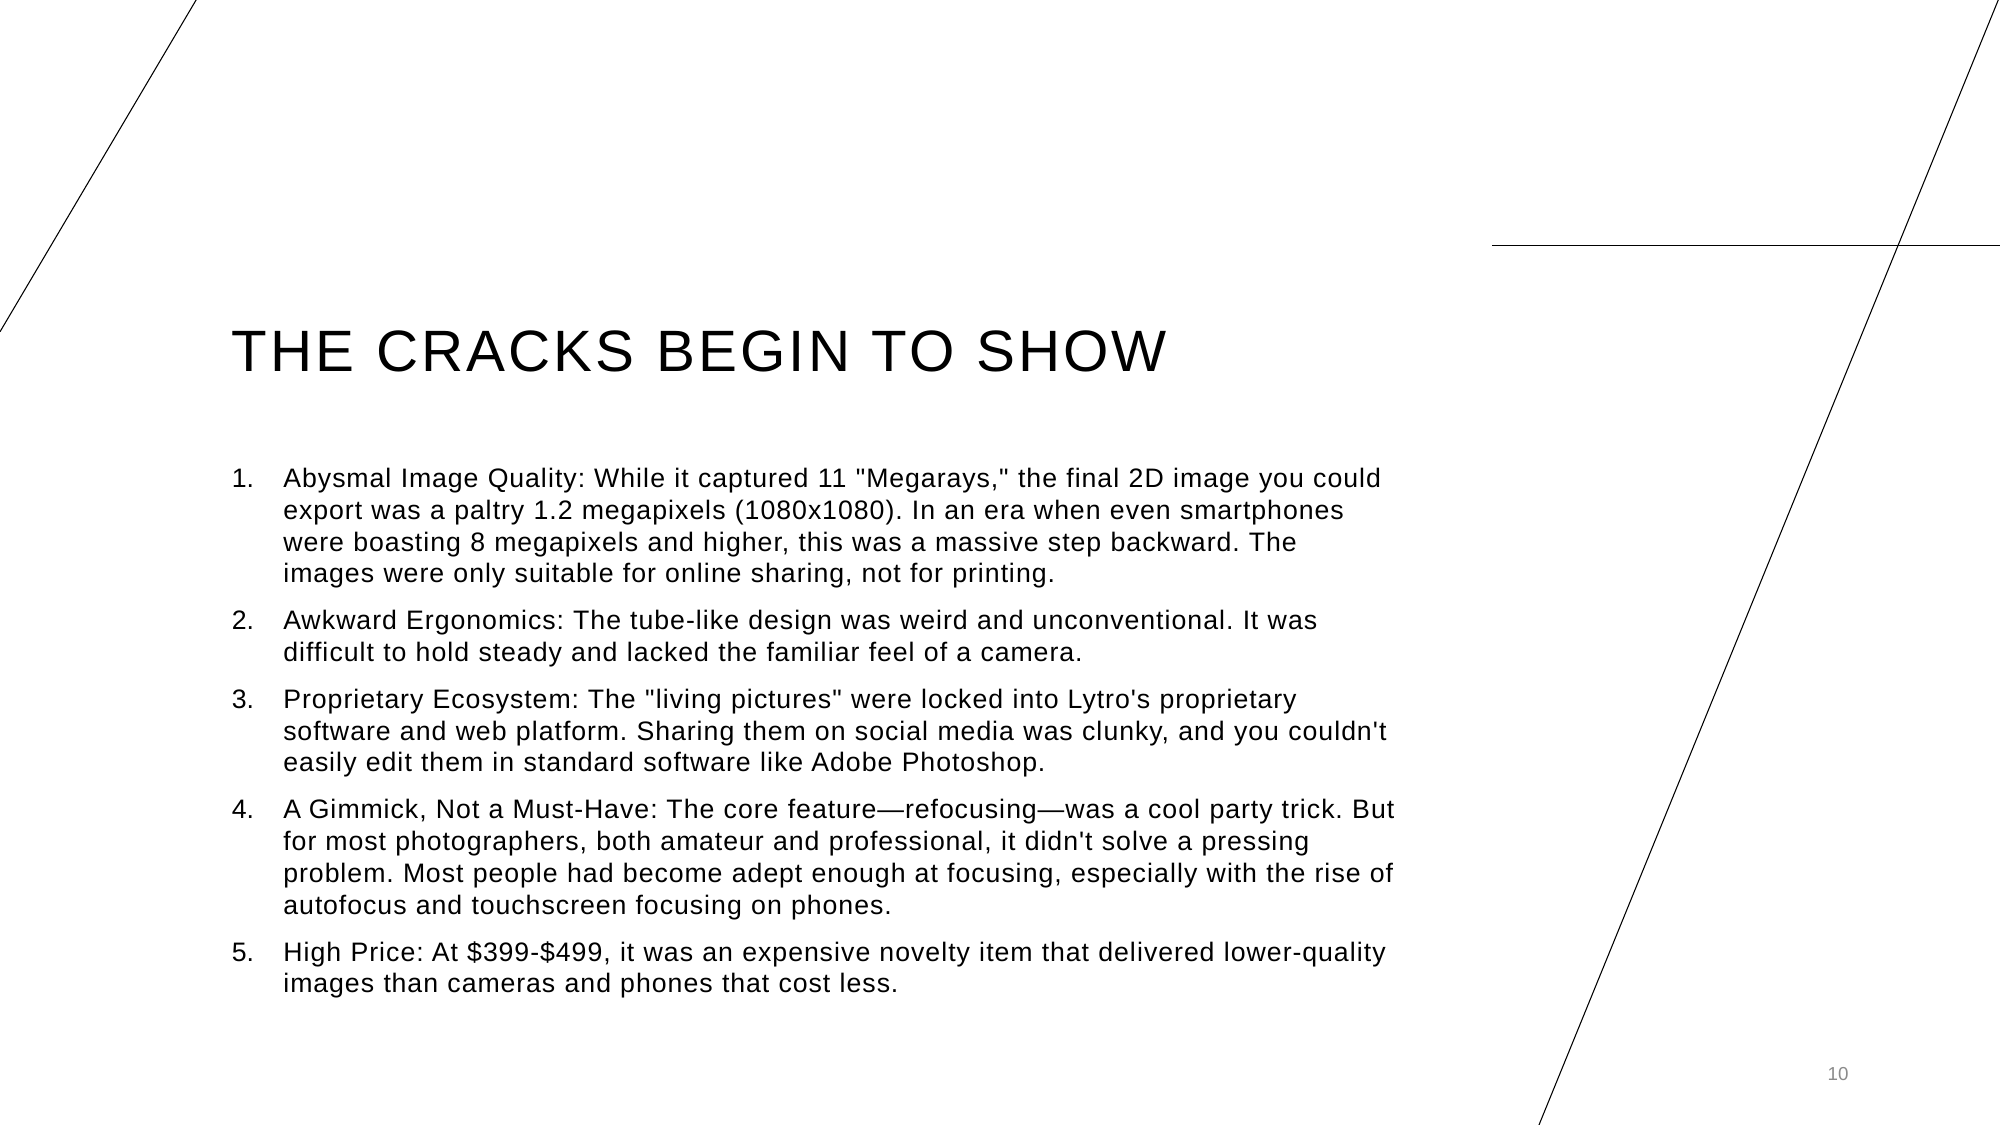

# The Cracks begin to Show
Abysmal Image Quality: While it captured 11 "Megarays," the final 2D image you could export was a paltry 1.2 megapixels (1080x1080). In an era when even smartphones were boasting 8 megapixels and higher, this was a massive step backward. The images were only suitable for online sharing, not for printing.
Awkward Ergonomics: The tube-like design was weird and unconventional. It was difficult to hold steady and lacked the familiar feel of a camera.
Proprietary Ecosystem: The "living pictures" were locked into Lytro's proprietary software and web platform. Sharing them on social media was clunky, and you couldn't easily edit them in standard software like Adobe Photoshop.
A Gimmick, Not a Must-Have: The core feature—refocusing—was a cool party trick. But for most photographers, both amateur and professional, it didn't solve a pressing problem. Most people had become adept enough at focusing, especially with the rise of autofocus and touchscreen focusing on phones.
High Price: At $399-$499, it was an expensive novelty item that delivered lower-quality images than cameras and phones that cost less.
10